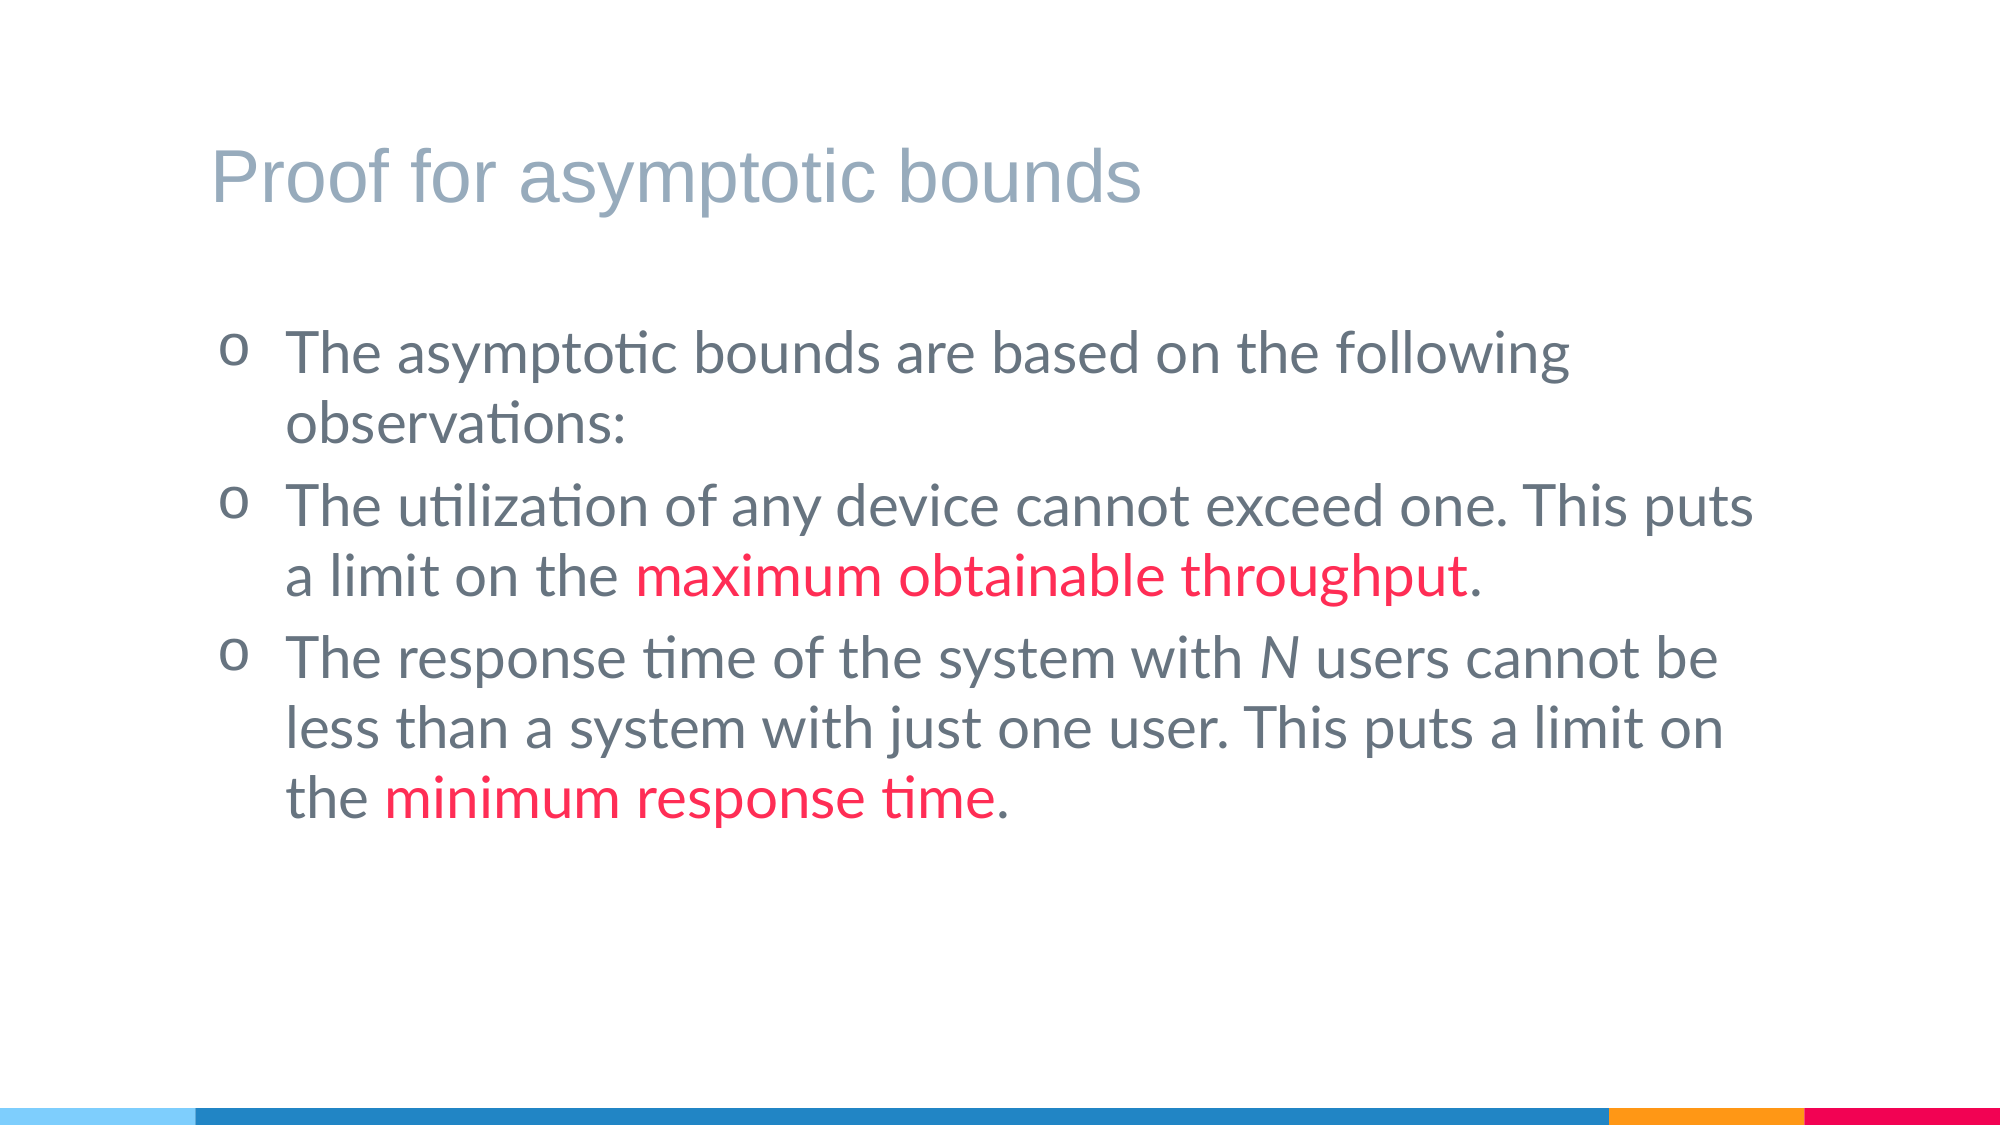

# Proof for asymptotic bounds
The asymptotic bounds are based on the following observations:
The utilization of any device cannot exceed one. This puts a limit on the maximum obtainable throughput.
The response time of the system with N users cannot be less than a system with just one user. This puts a limit on the minimum response time.